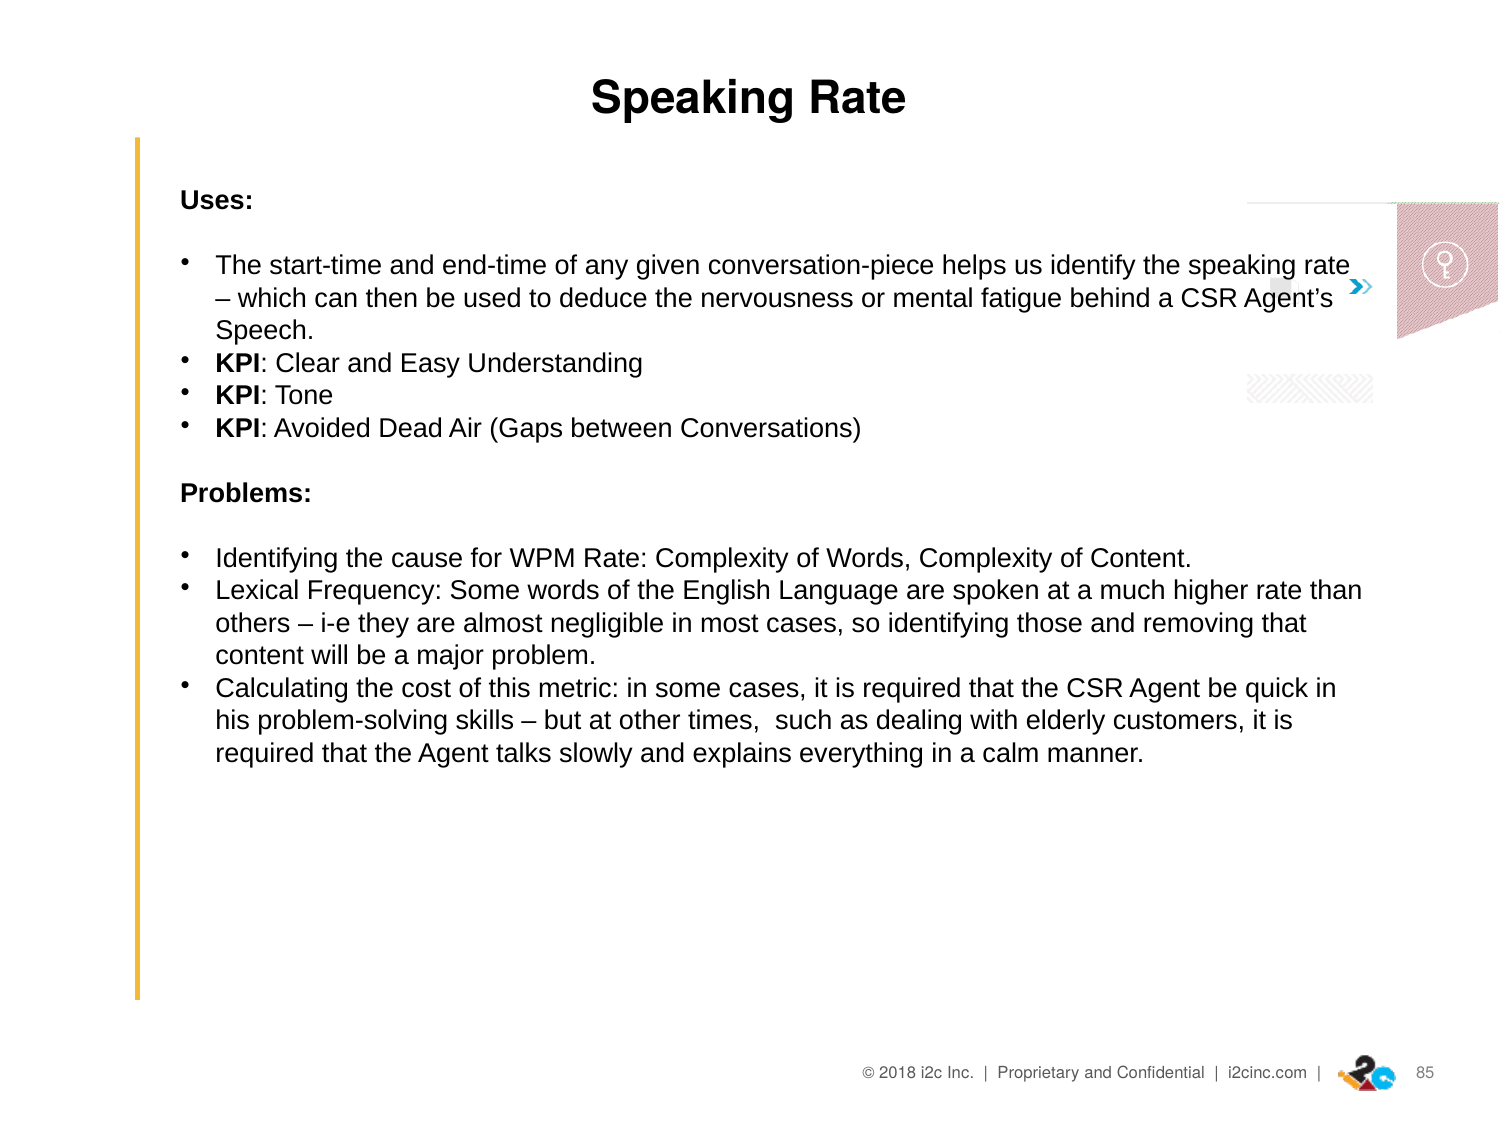

Speaking Rate
Uses:

The start-time and end-time of any given conversation-piece helps us identify the speaking rate – which can then be used to deduce the nervousness or mental fatigue behind a CSR Agent’s Speech.
KPI: Clear and Easy Understanding
KPI: Tone
KPI: Avoided Dead Air (Gaps between Conversations)

Problems:

Identifying the cause for WPM Rate: Complexity of Words, Complexity of Content.
Lexical Frequency: Some words of the English Language are spoken at a much higher rate than others – i-e they are almost negligible in most cases, so identifying those and removing that content will be a major problem.
Calculating the cost of this metric: in some cases, it is required that the CSR Agent be quick in his problem-solving skills – but at other times,  such as dealing with elderly customers, it is required that the Agent talks slowly and explains everything in a calm manner.